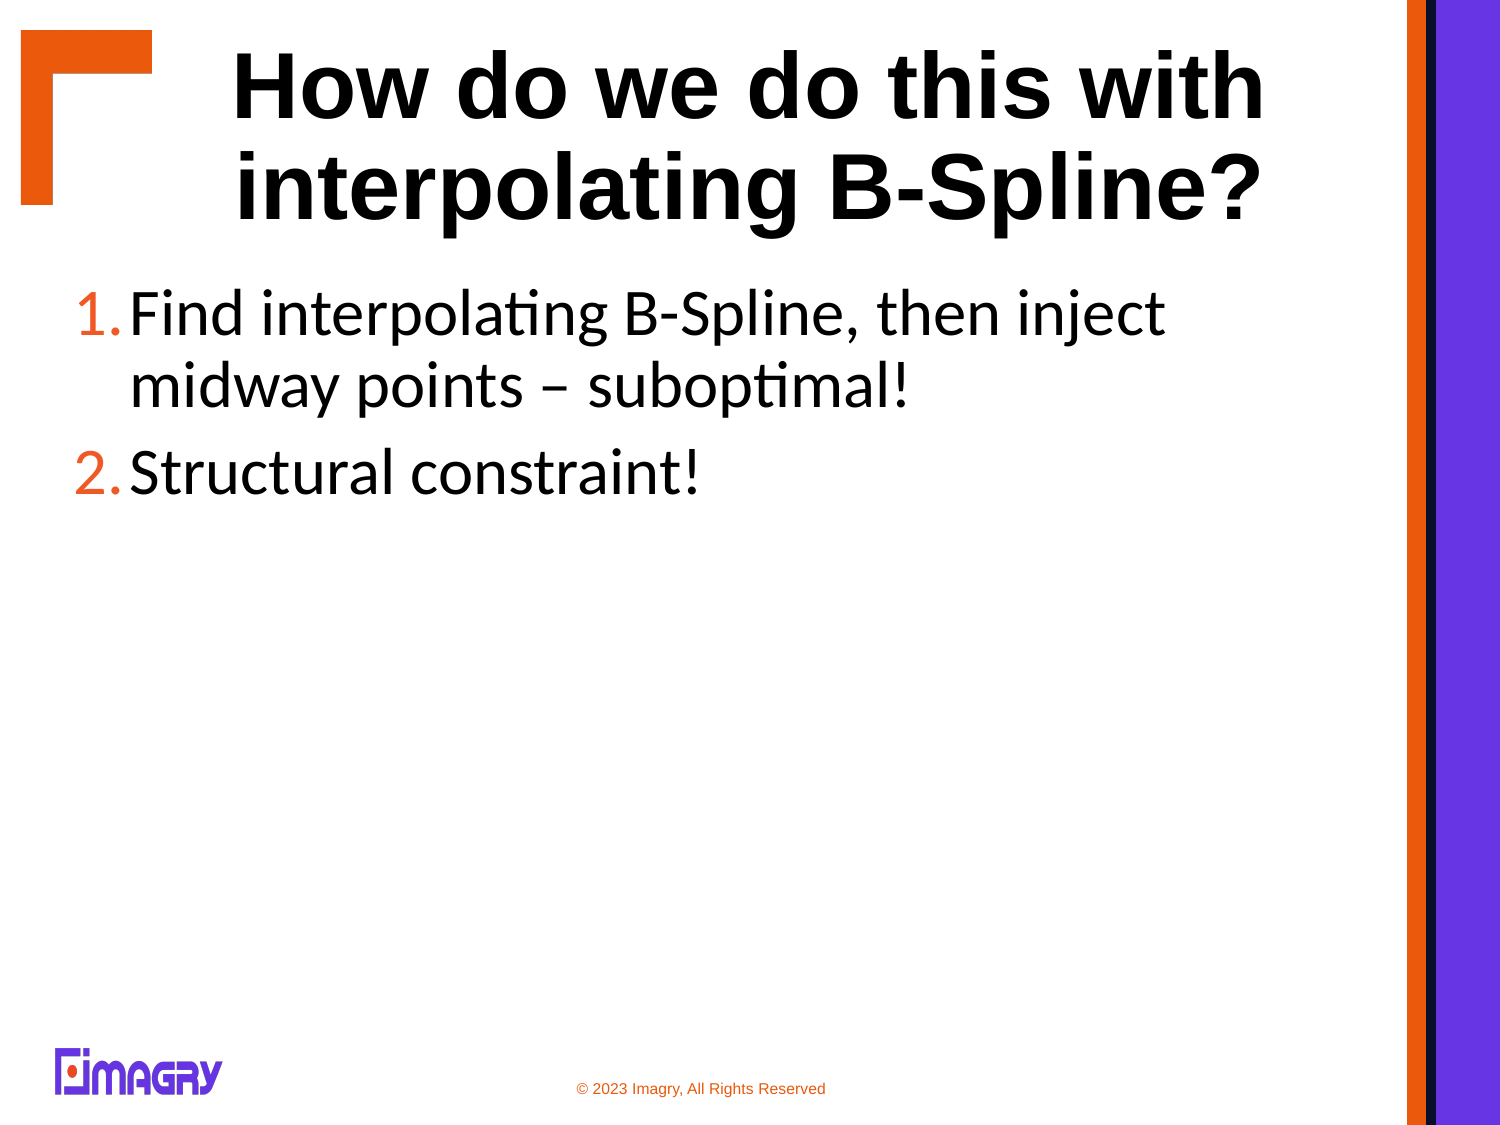

# How do we do this with interpolating B-Spline?
Find interpolating B-Spline, then inject midway points – suboptimal!
Structural constraint!